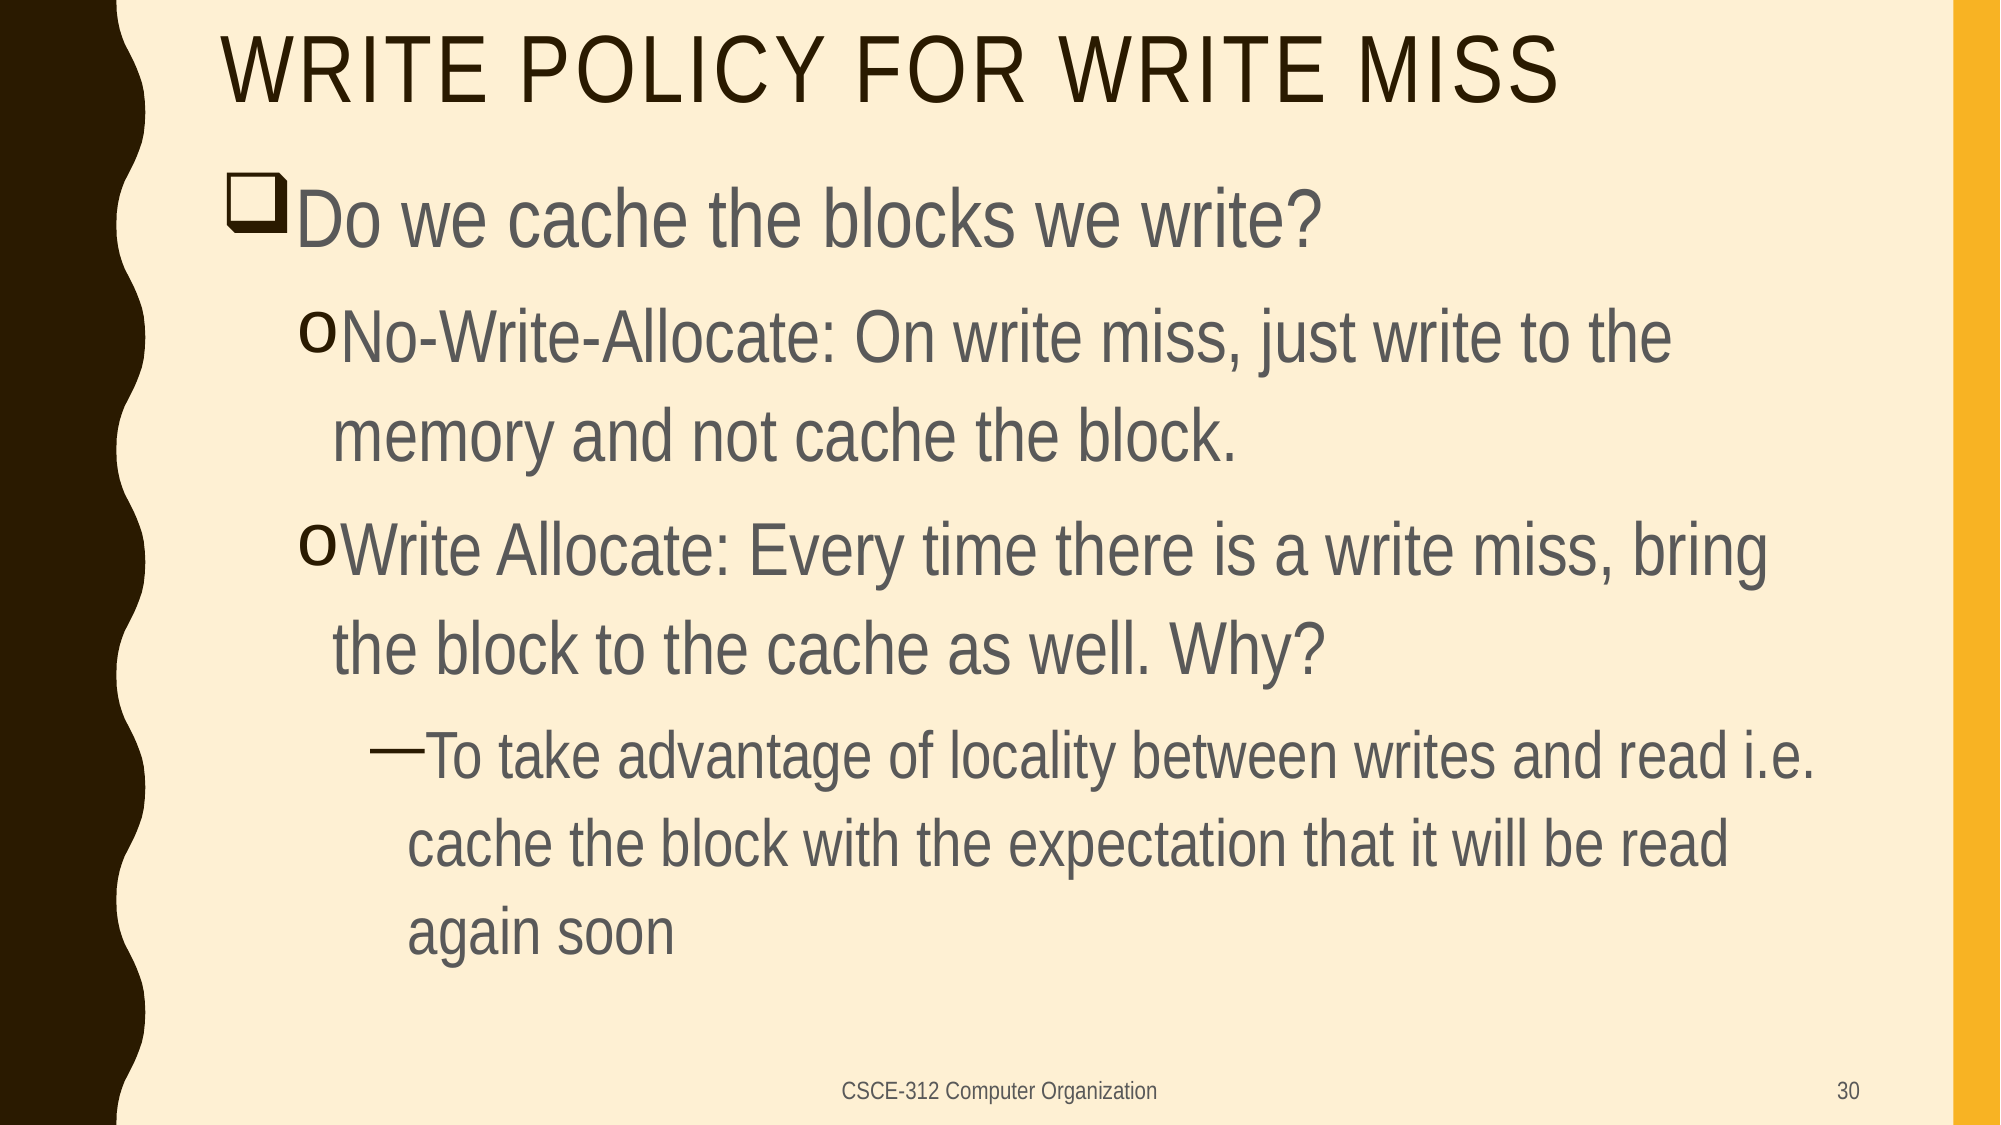

# Write Policy for Write Miss
Do we cache the blocks we write?
No-Write-Allocate: On write miss, just write to the memory and not cache the block.
Write Allocate: Every time there is a write miss, bring the block to the cache as well. Why?
To take advantage of locality between writes and read i.e. cache the block with the expectation that it will be read again soon
CSCE-312 Computer Organization
30